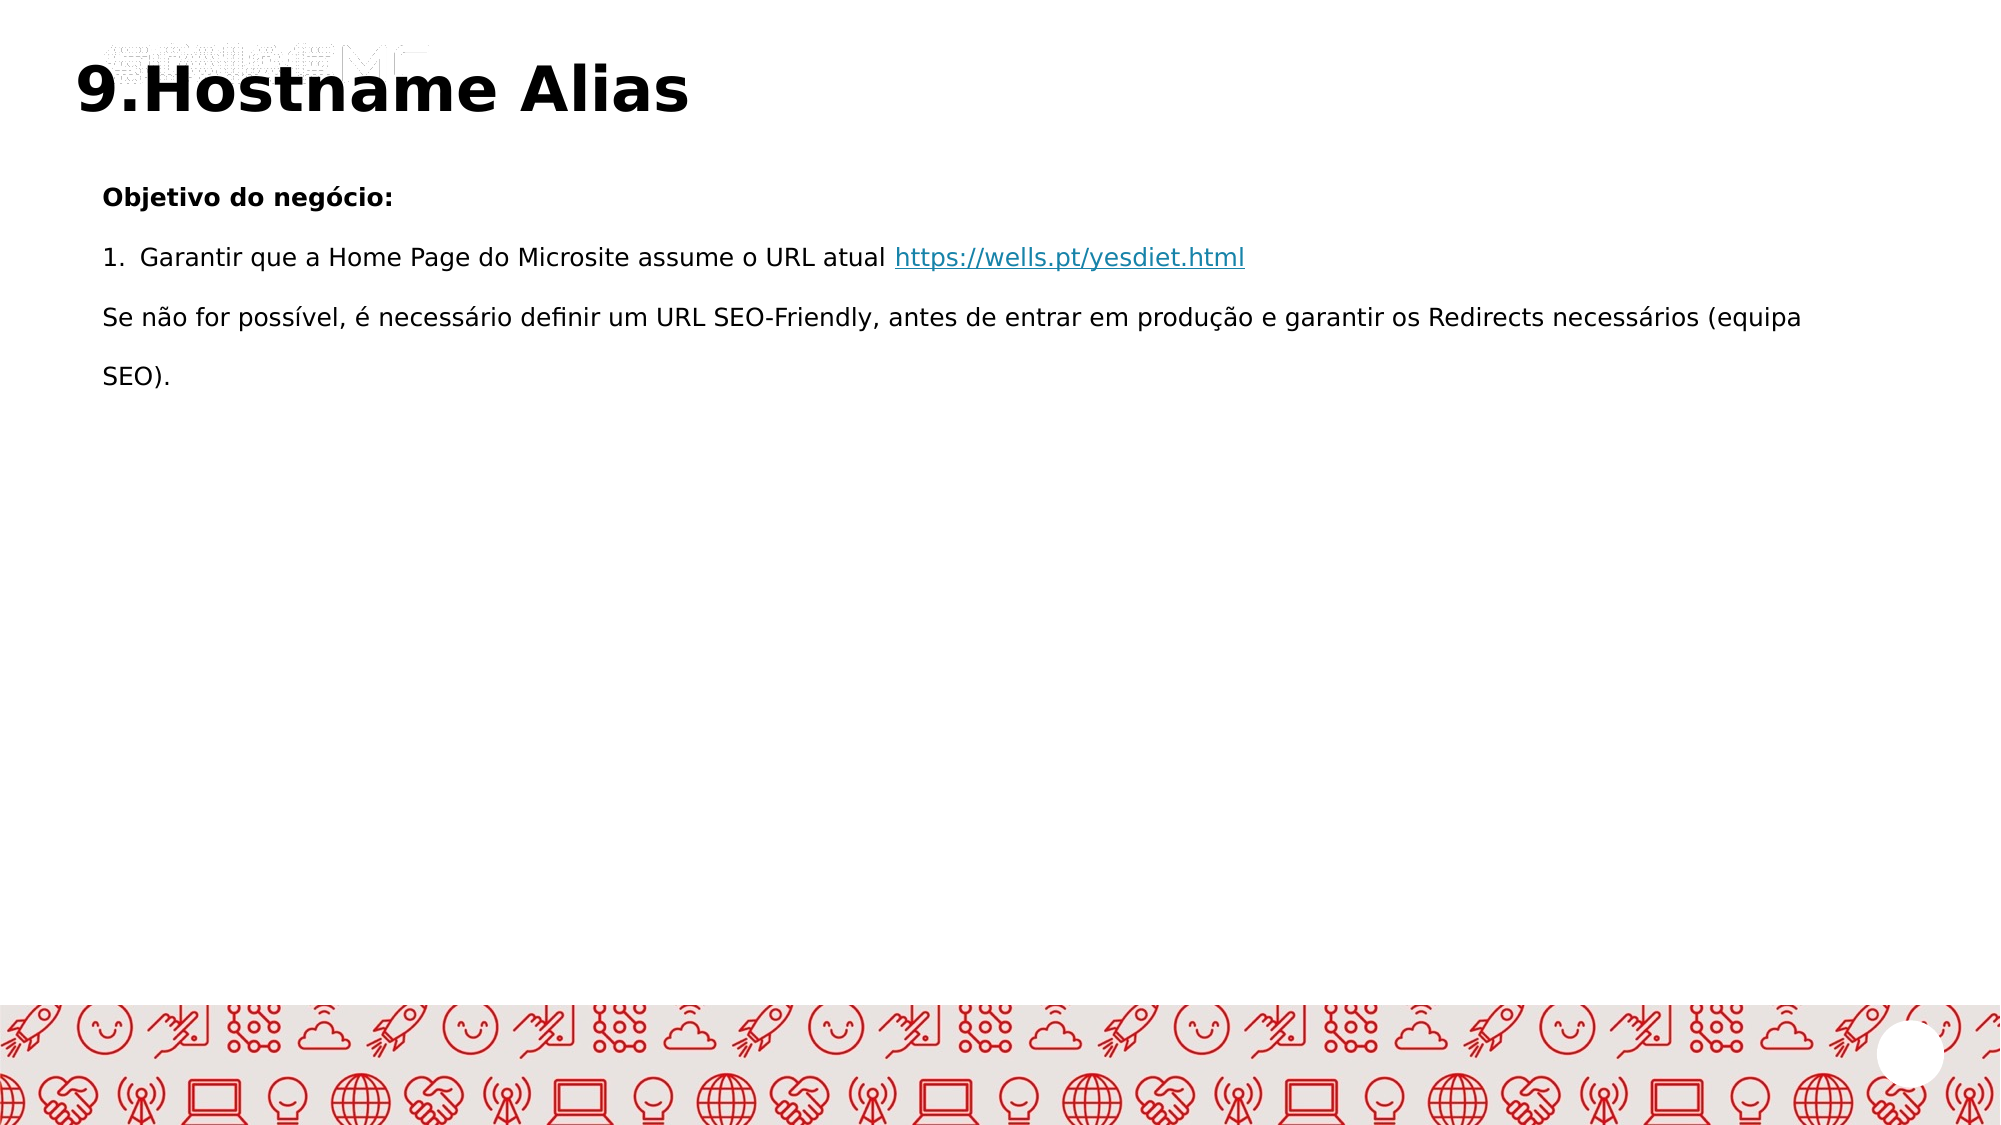

9.Hostname Alias
Objetivo do negócio:
Garantir que a Home Page do Microsite assume o URL atual https://wells.pt/yesdiet.html
Se não for possível, é necessário definir um URL SEO-Friendly, antes de entrar em produção e garantir os Redirects necessários (equipa SEO).

C